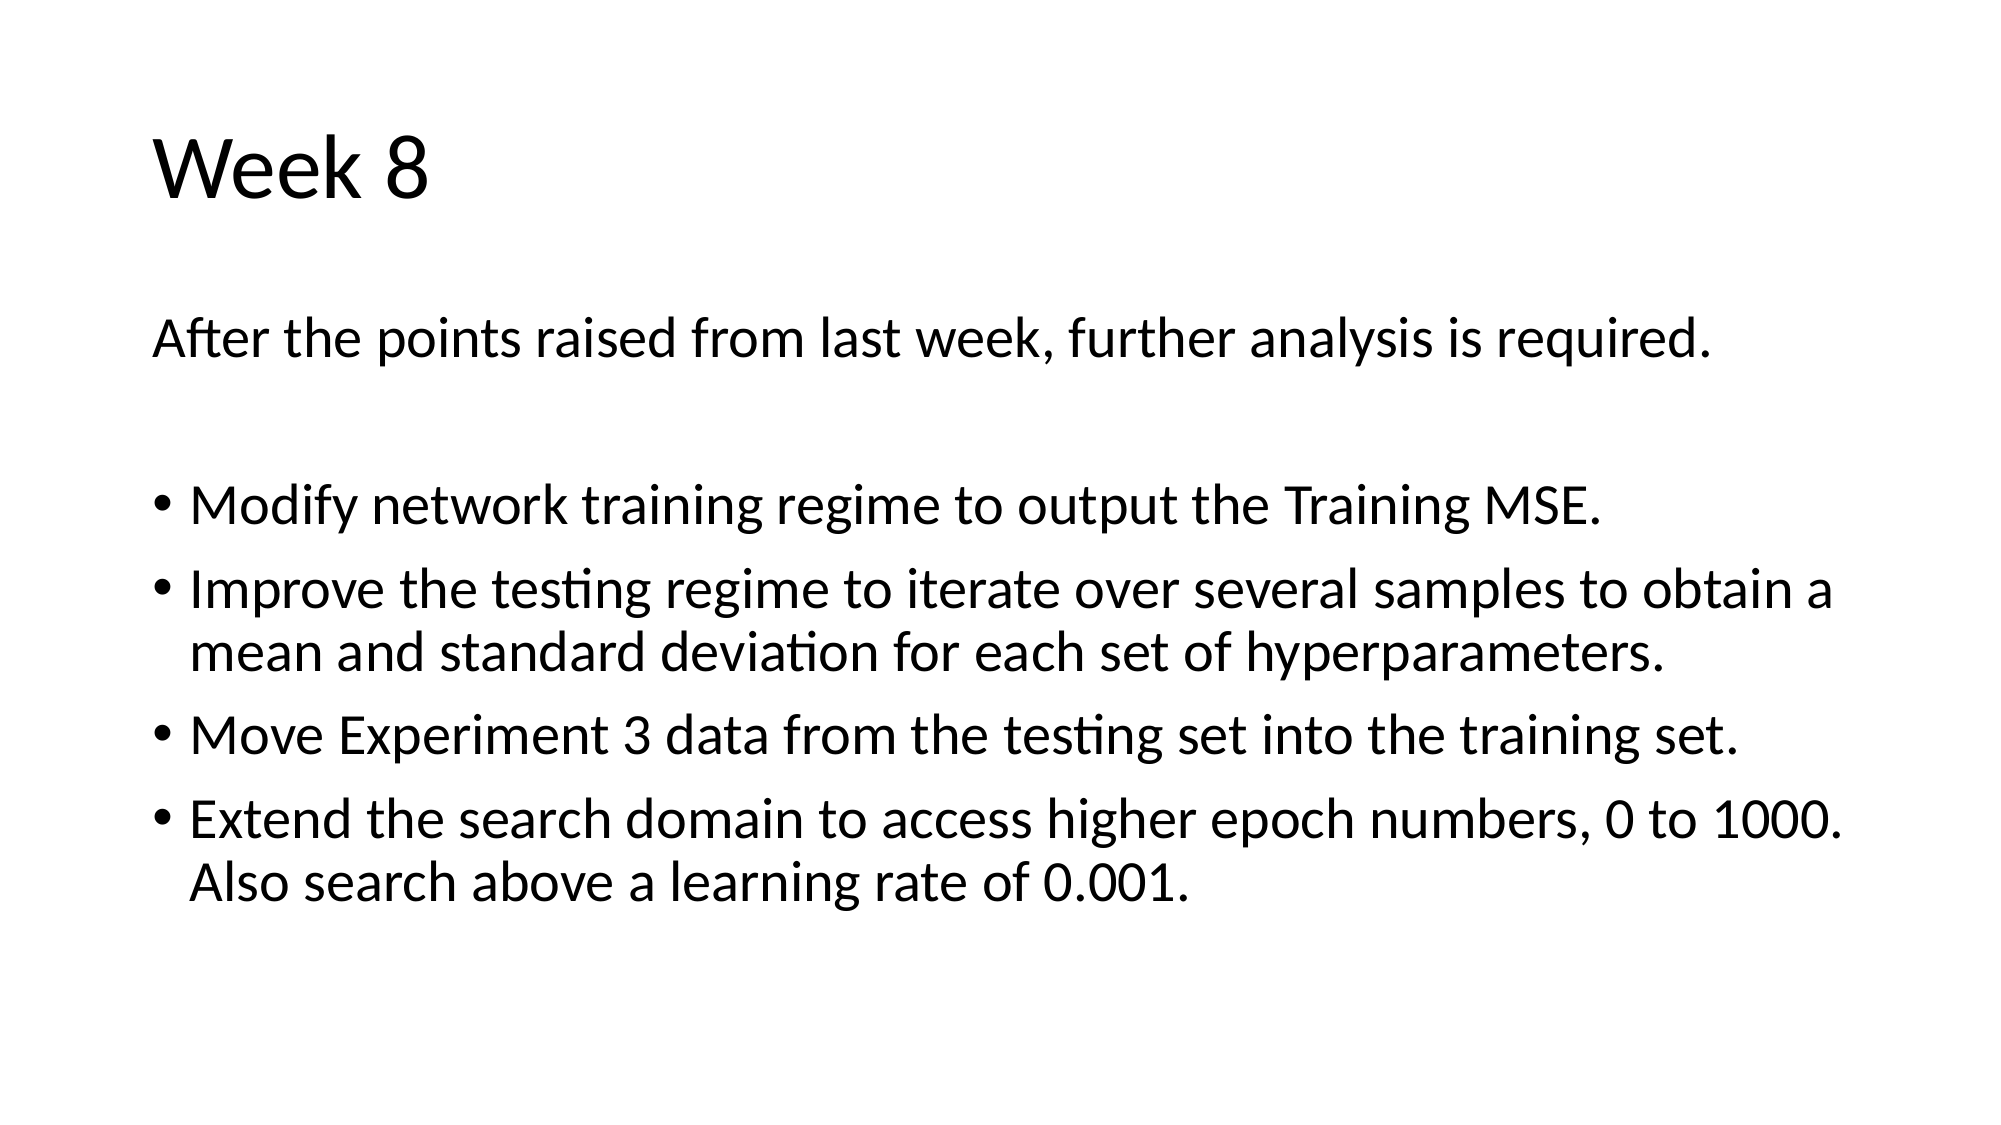

# Week 8
After the points raised from last week, further analysis is required.

Modify network training regime to output the Training MSE.
Improve the testing regime to iterate over several samples to obtain a mean and standard deviation for each set of hyperparameters.
Move Experiment 3 data from the testing set into the training set.
Extend the search domain to access higher epoch numbers, 0 to 1000. Also search above a learning rate of 0.001.